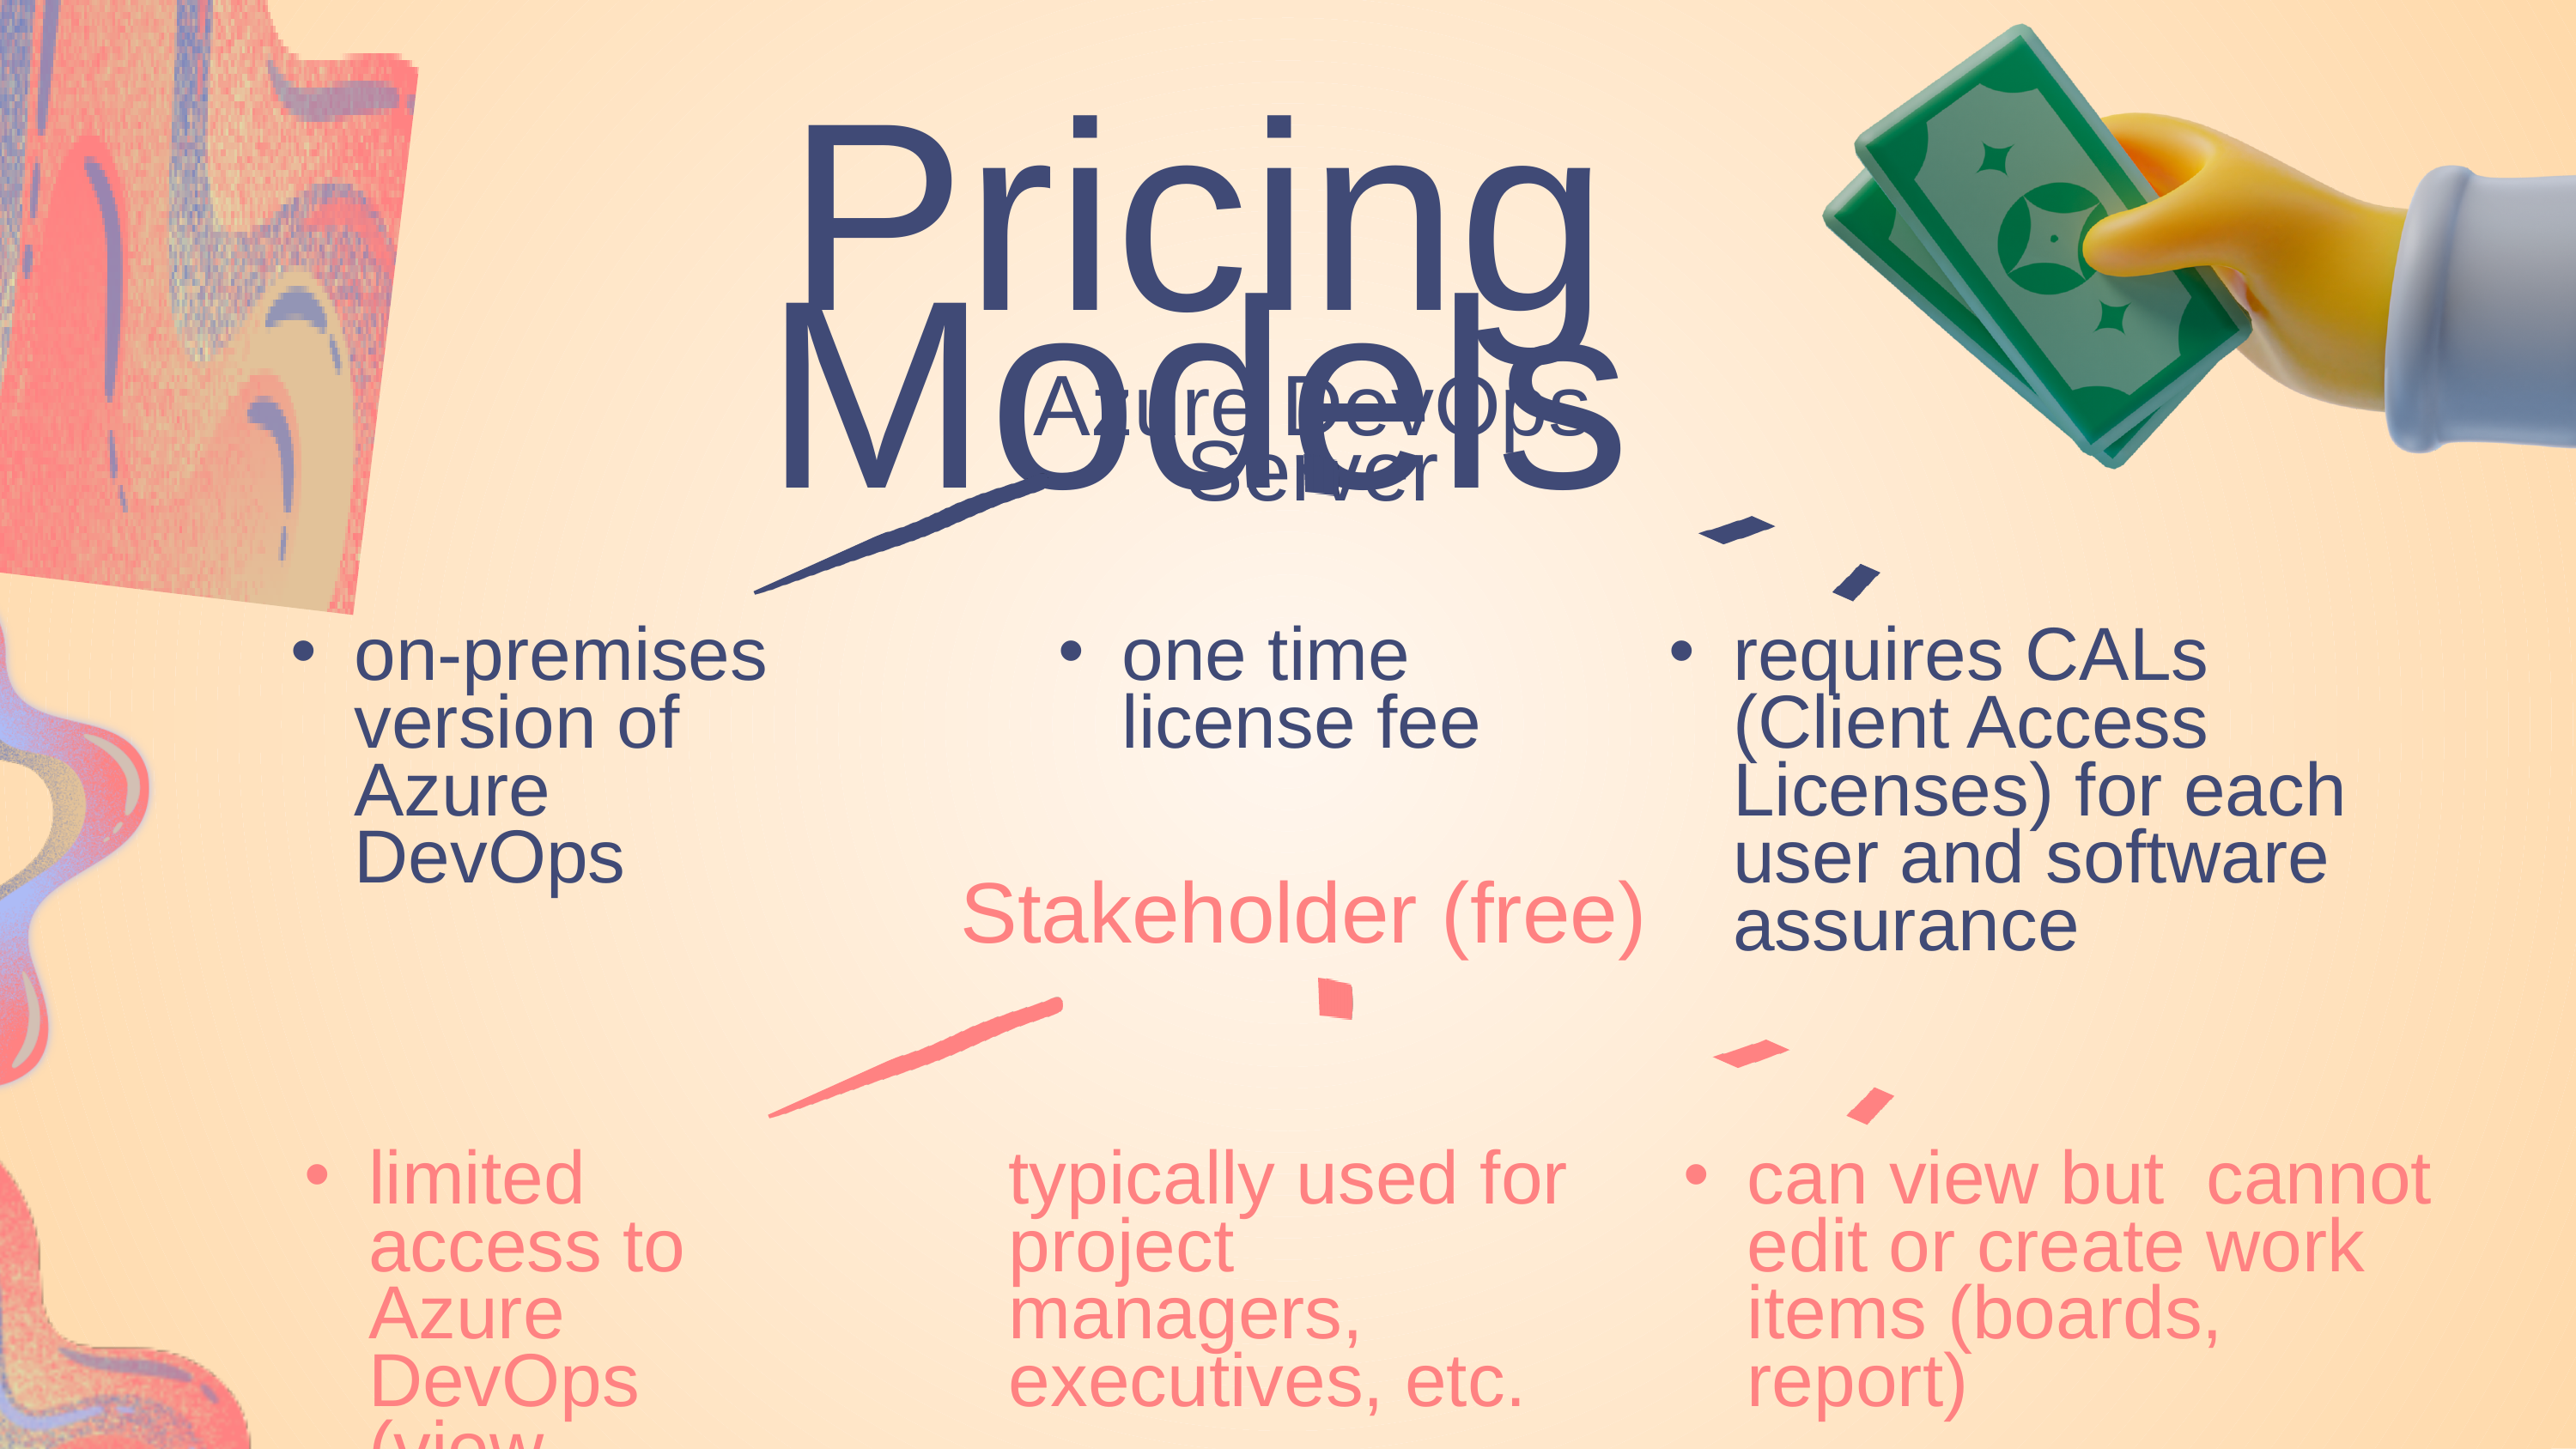

Pricing Models
Azure DevOps Server

on-premises version of Azure DevOps
one time license fee

requires CALs (Client Access Licenses) for each user and software assurance
Stakeholder (free)

limited access to Azure DevOps (view, remarks)
typically used for project managers, executives, etc.
can view but  cannot edit or create work items (boards, report)